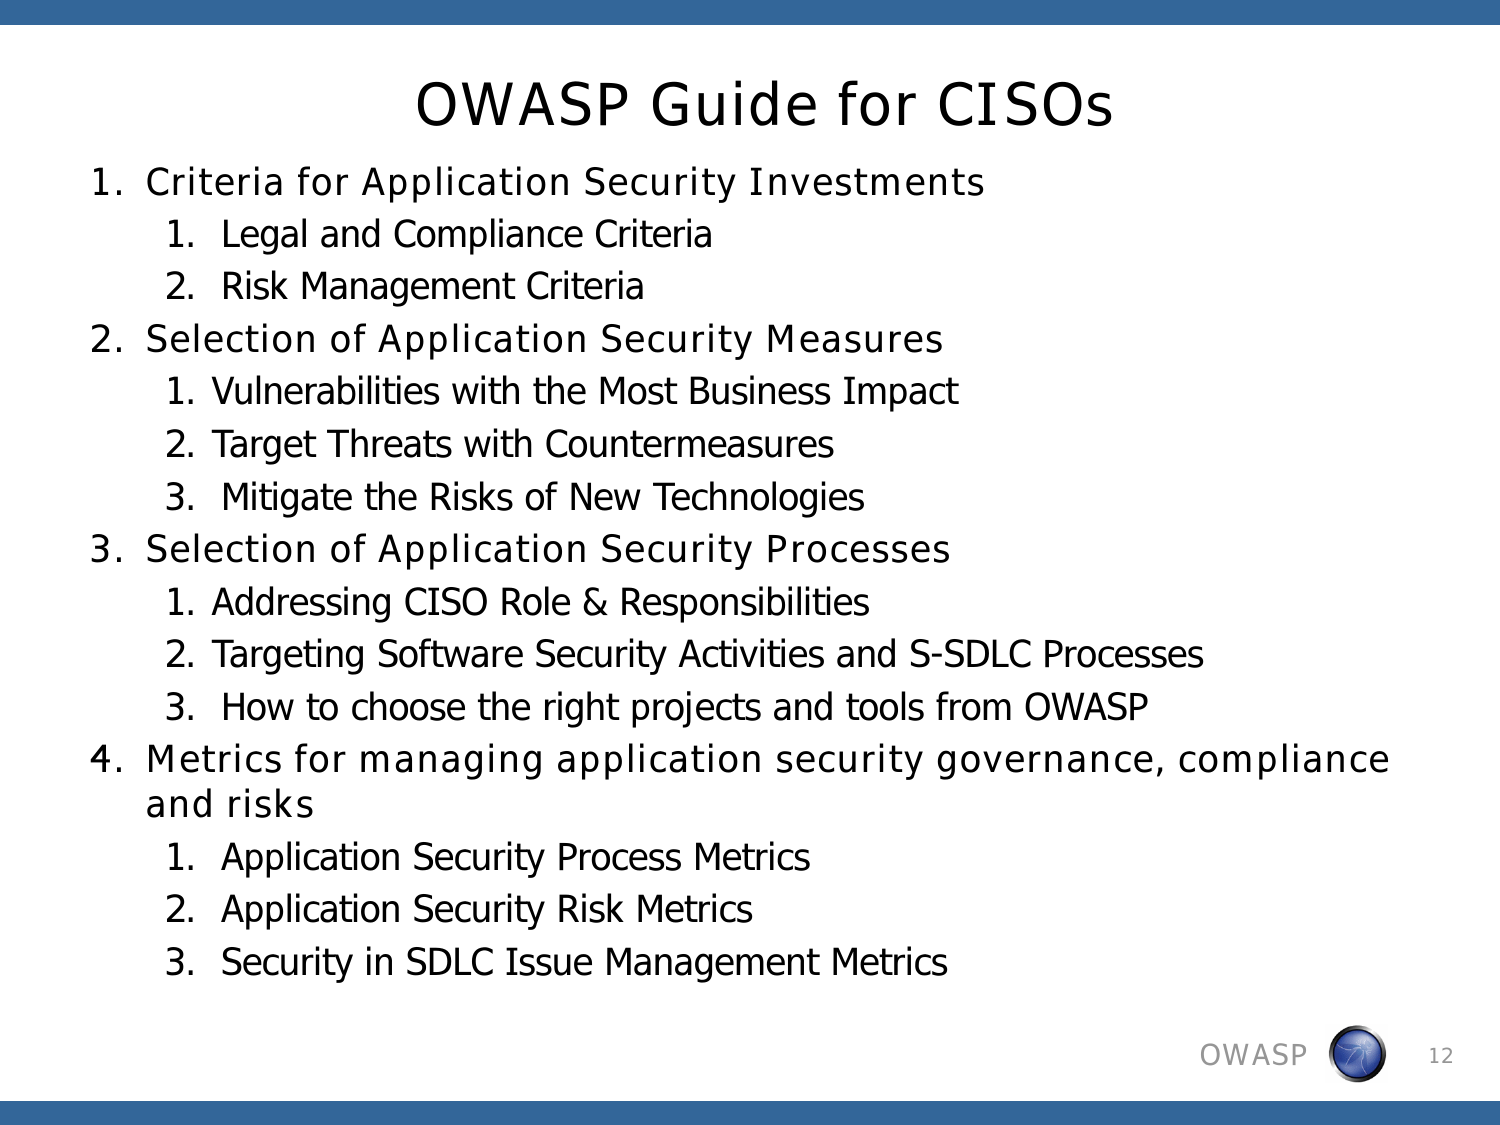

# OWASP Guide for CISOs
Criteria for Application Security Investments
Legal and Compliance Criteria
Risk Management Criteria
Selection of Application Security Measures
Vulnerabilities with the Most Business Impact
Target Threats with Countermeasures
Mitigate the Risks of New Technologies
Selection of Application Security Processes
Addressing CISO Role & Responsibilities
Targeting Software Security Activities and S-SDLC Processes
How to choose the right projects and tools from OWASP
Metrics for managing application security governance, compliance and risks
Application Security Process Metrics
Application Security Risk Metrics
Security in SDLC Issue Management Metrics
12